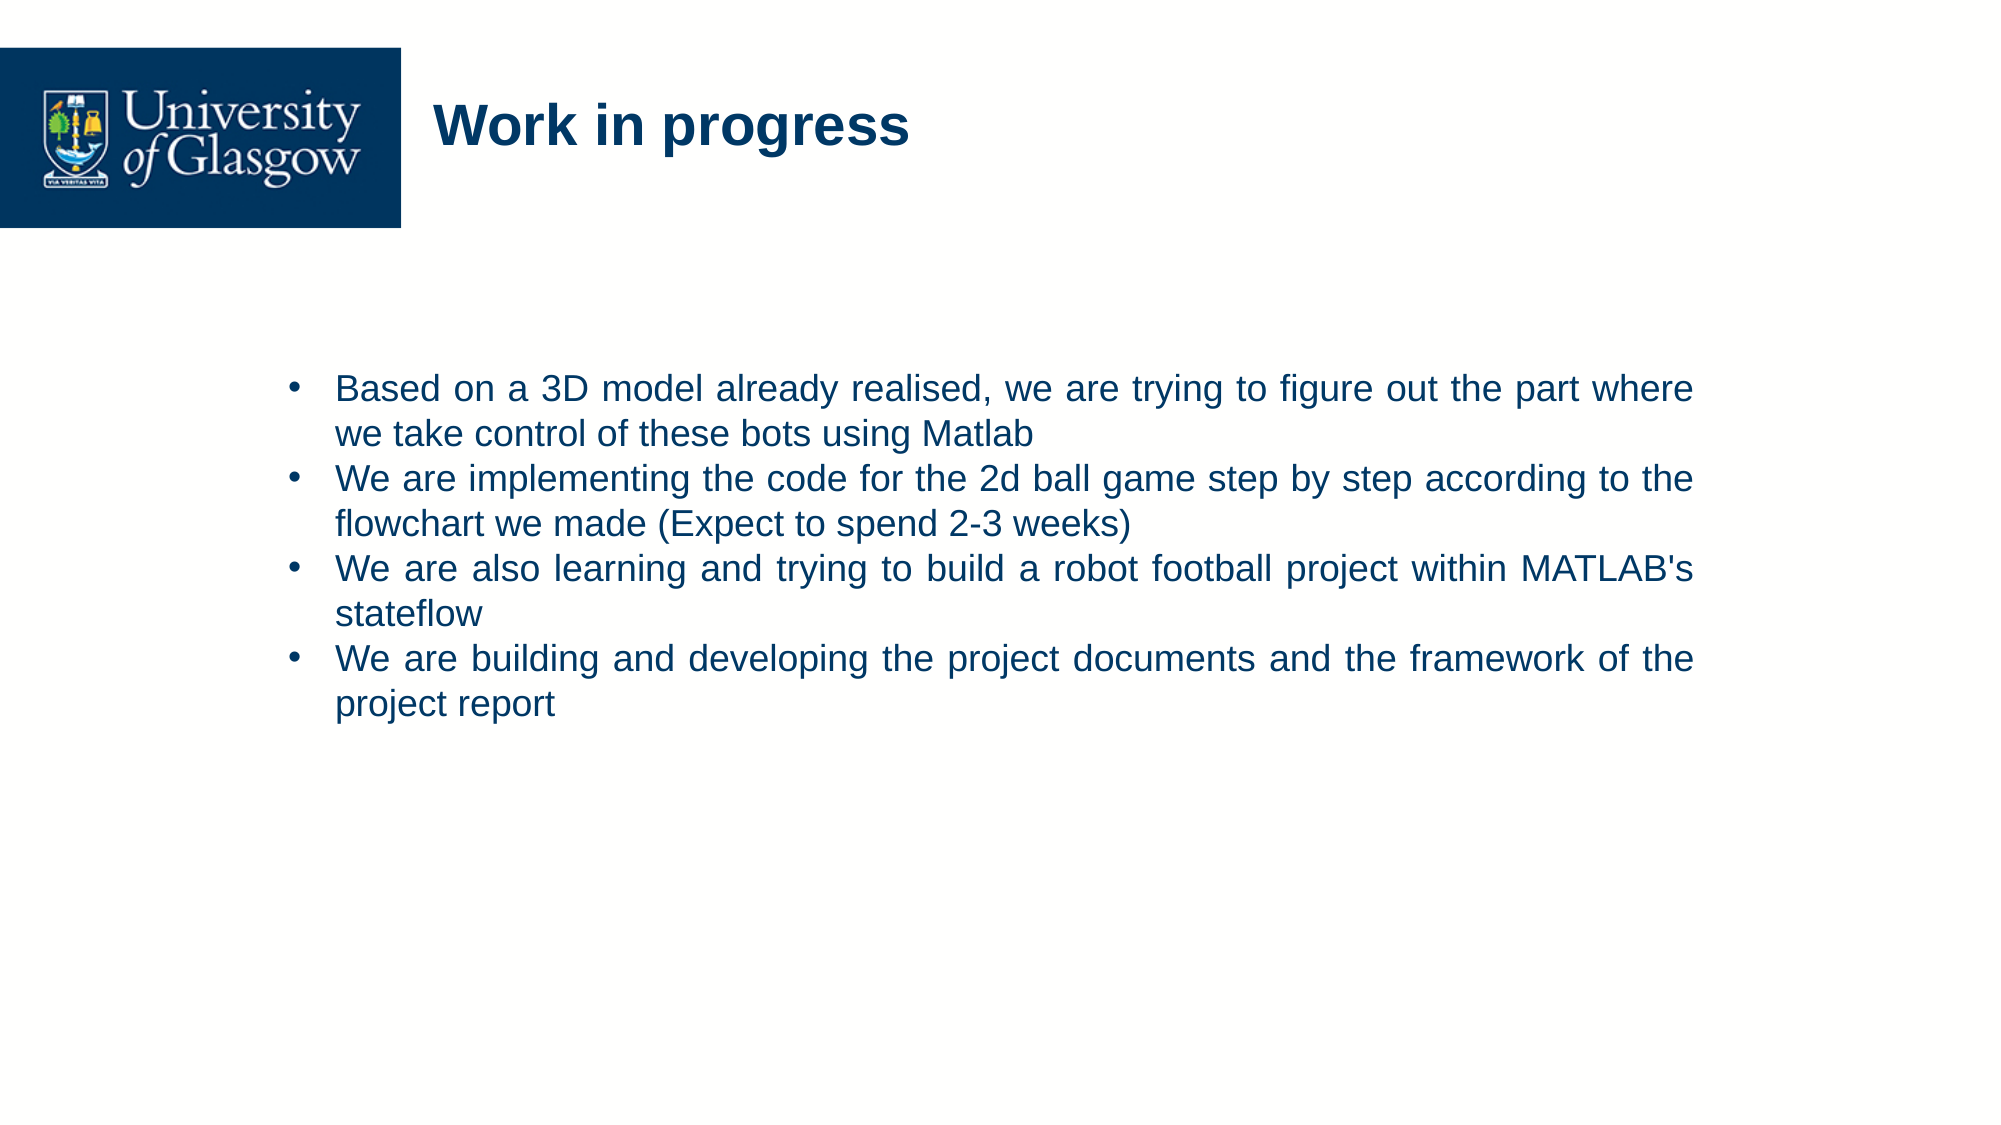

# Work in progress
Based on a 3D model already realised, we are trying to figure out the part where we take control of these bots using Matlab
We are implementing the code for the 2d ball game step by step according to the flowchart we made (Expect to spend 2-3 weeks)
We are also learning and trying to build a robot football project within MATLAB's stateflow
We are building and developing the project documents and the framework of the project report